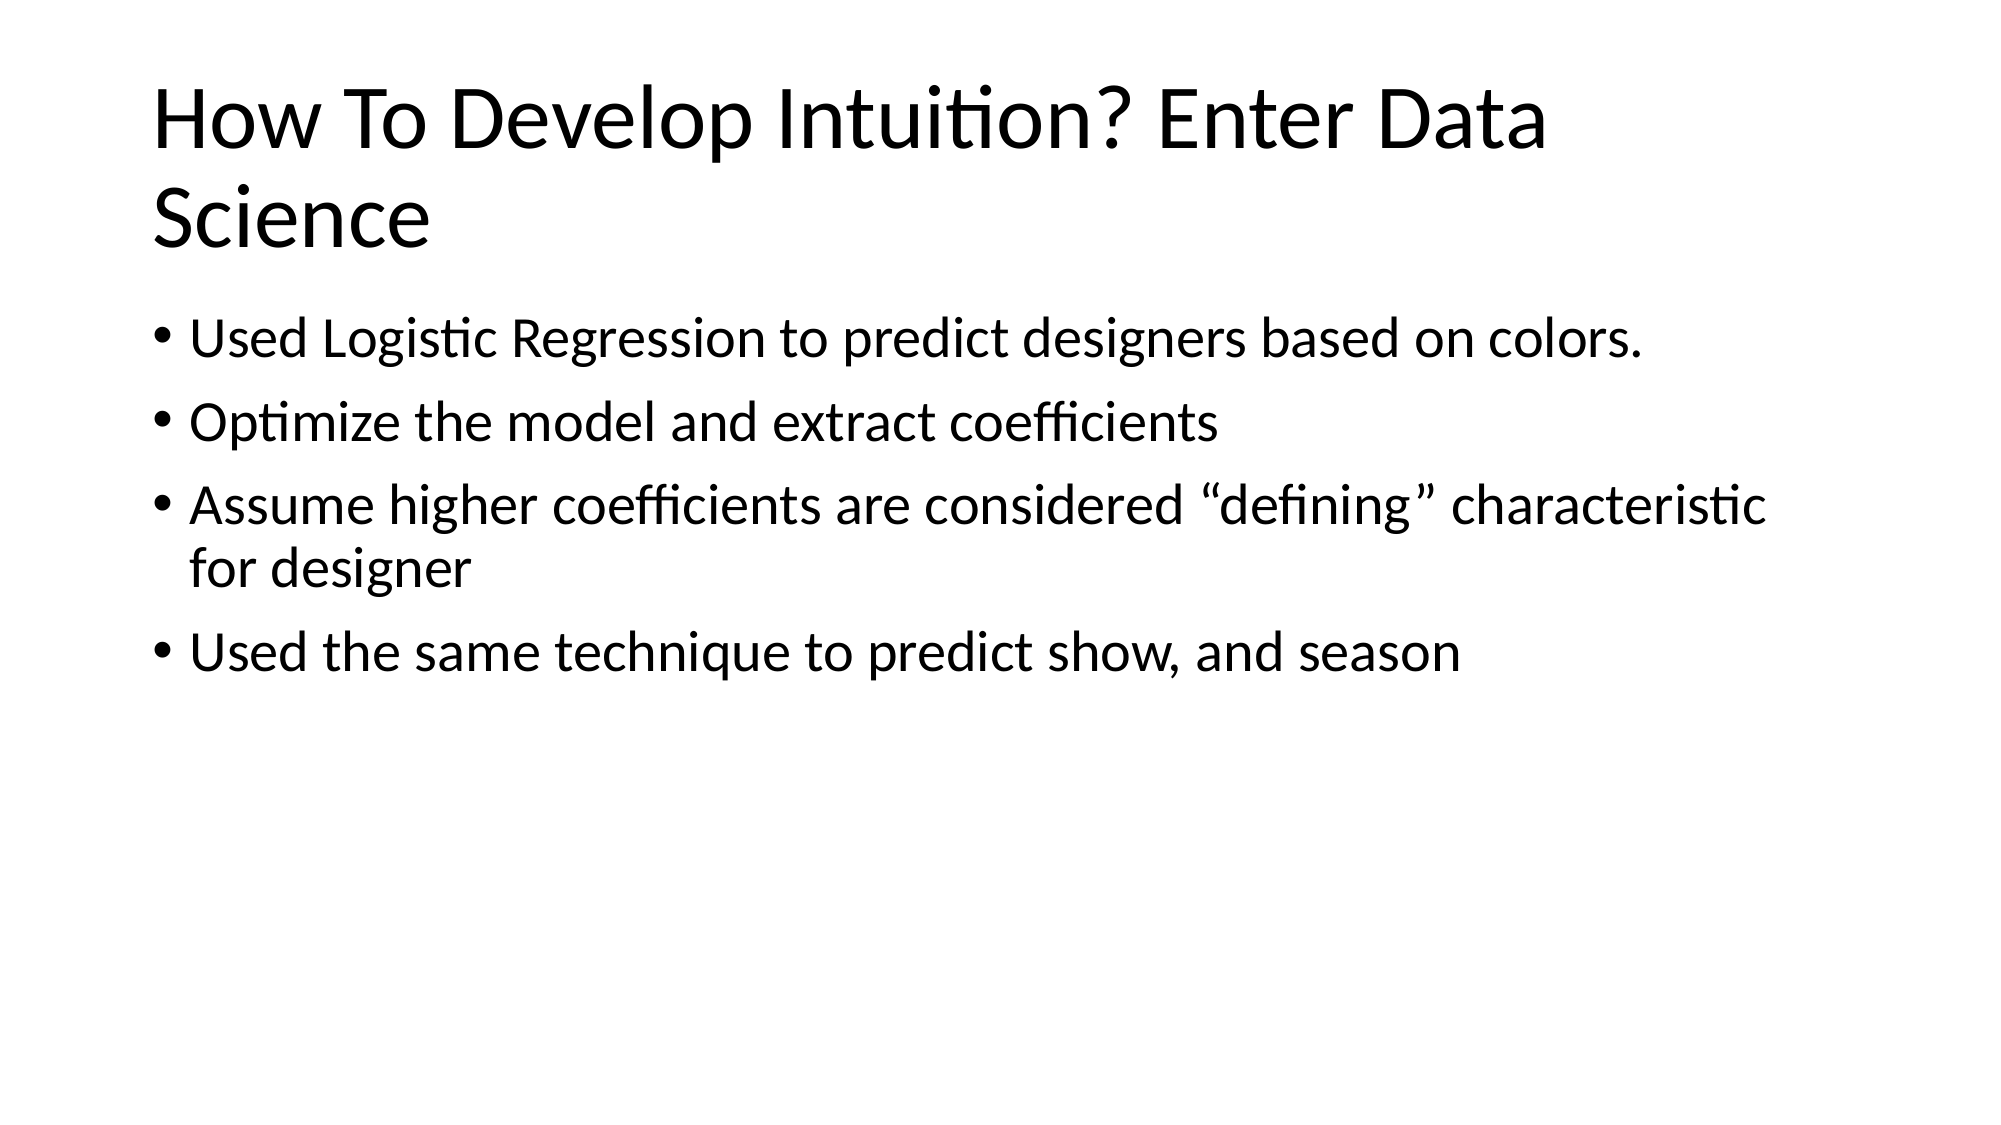

# How To Develop Intuition? Enter Data Science
Used Logistic Regression to predict designers based on colors.
Optimize the model and extract coefficients
Assume higher coefficients are considered “defining” characteristic for designer
Used the same technique to predict show, and season